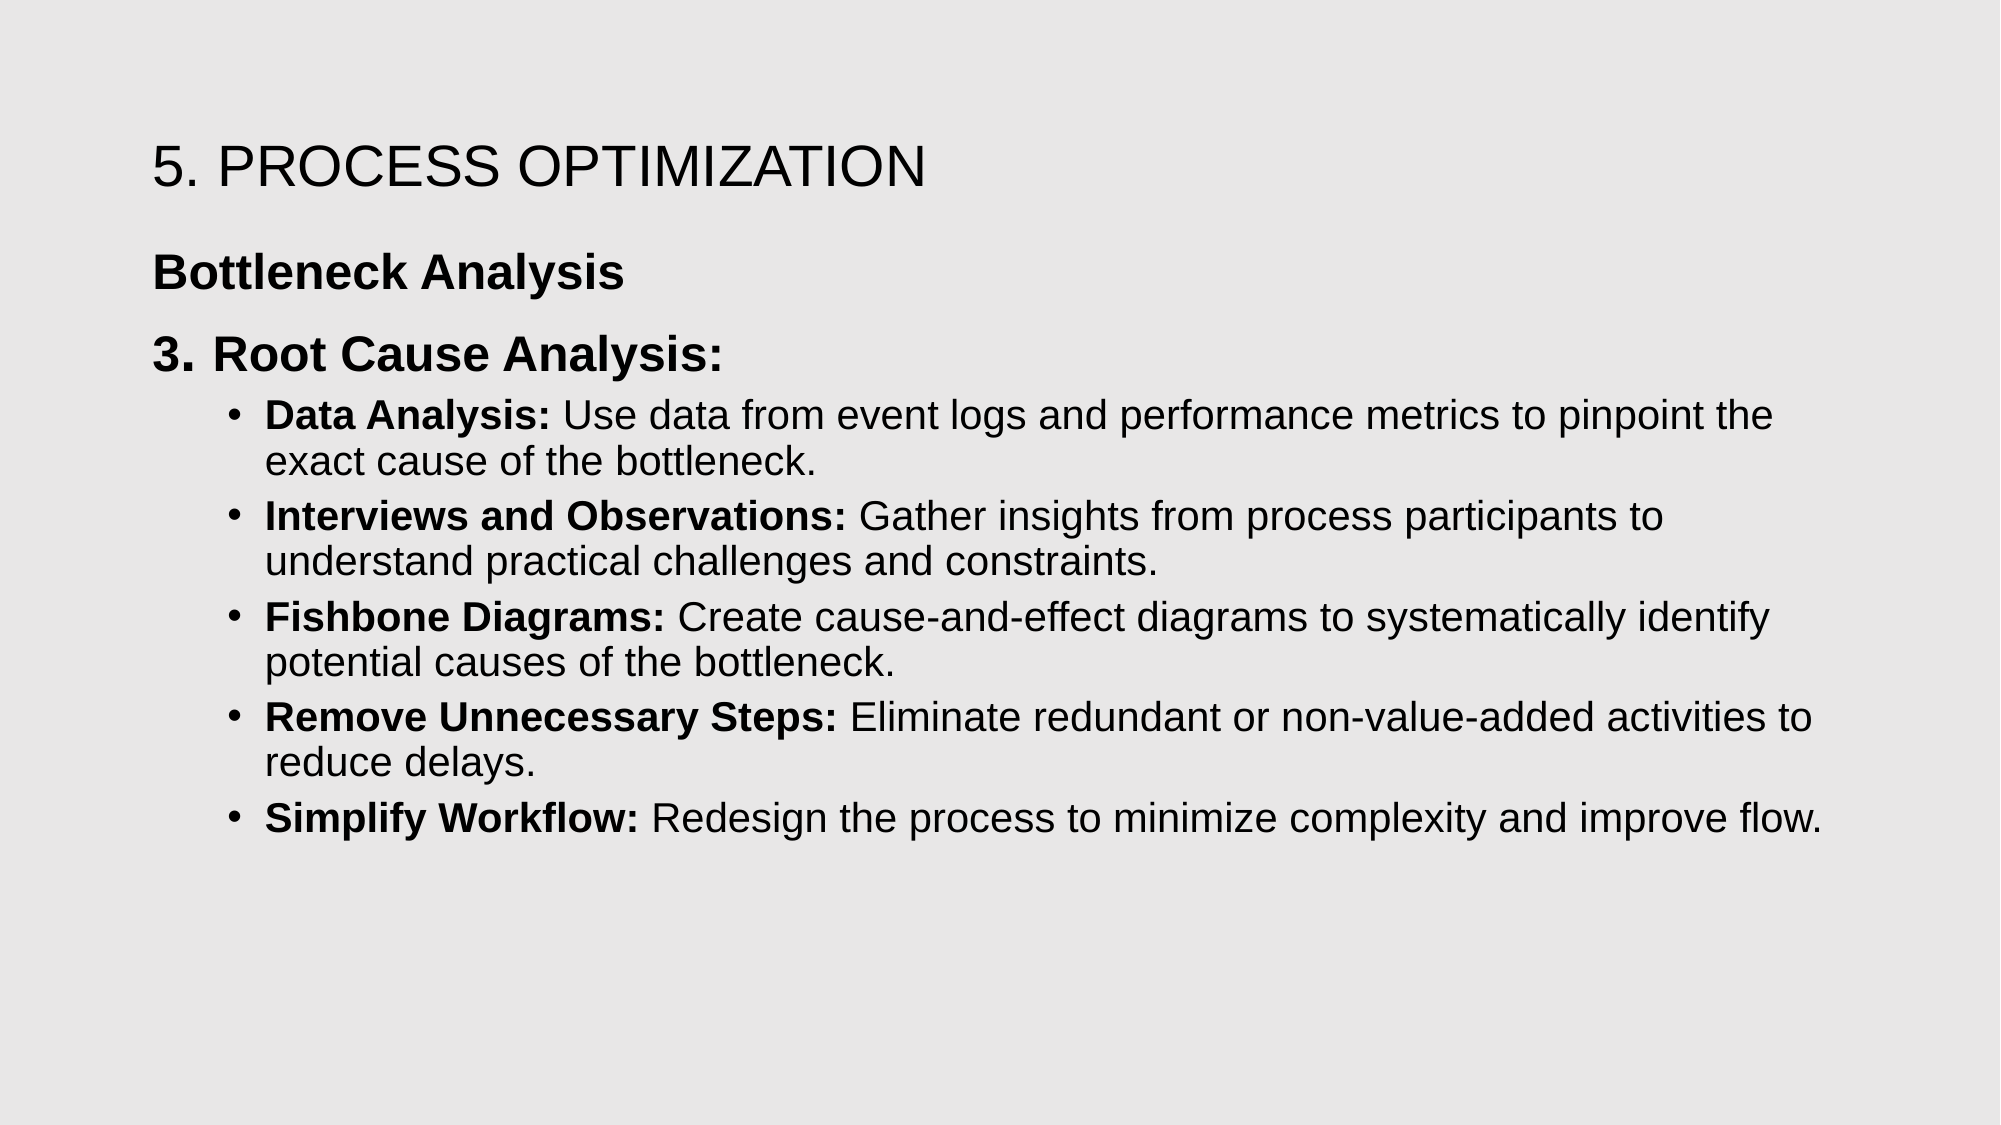

# 5. Process Optimization
Bottleneck Analysis
3. Root Cause Analysis:
Data Analysis: Use data from event logs and performance metrics to pinpoint the exact cause of the bottleneck.
Interviews and Observations: Gather insights from process participants to understand practical challenges and constraints.
Fishbone Diagrams: Create cause-and-effect diagrams to systematically identify potential causes of the bottleneck.
Remove Unnecessary Steps: Eliminate redundant or non-value-added activities to reduce delays.
Simplify Workflow: Redesign the process to minimize complexity and improve flow.